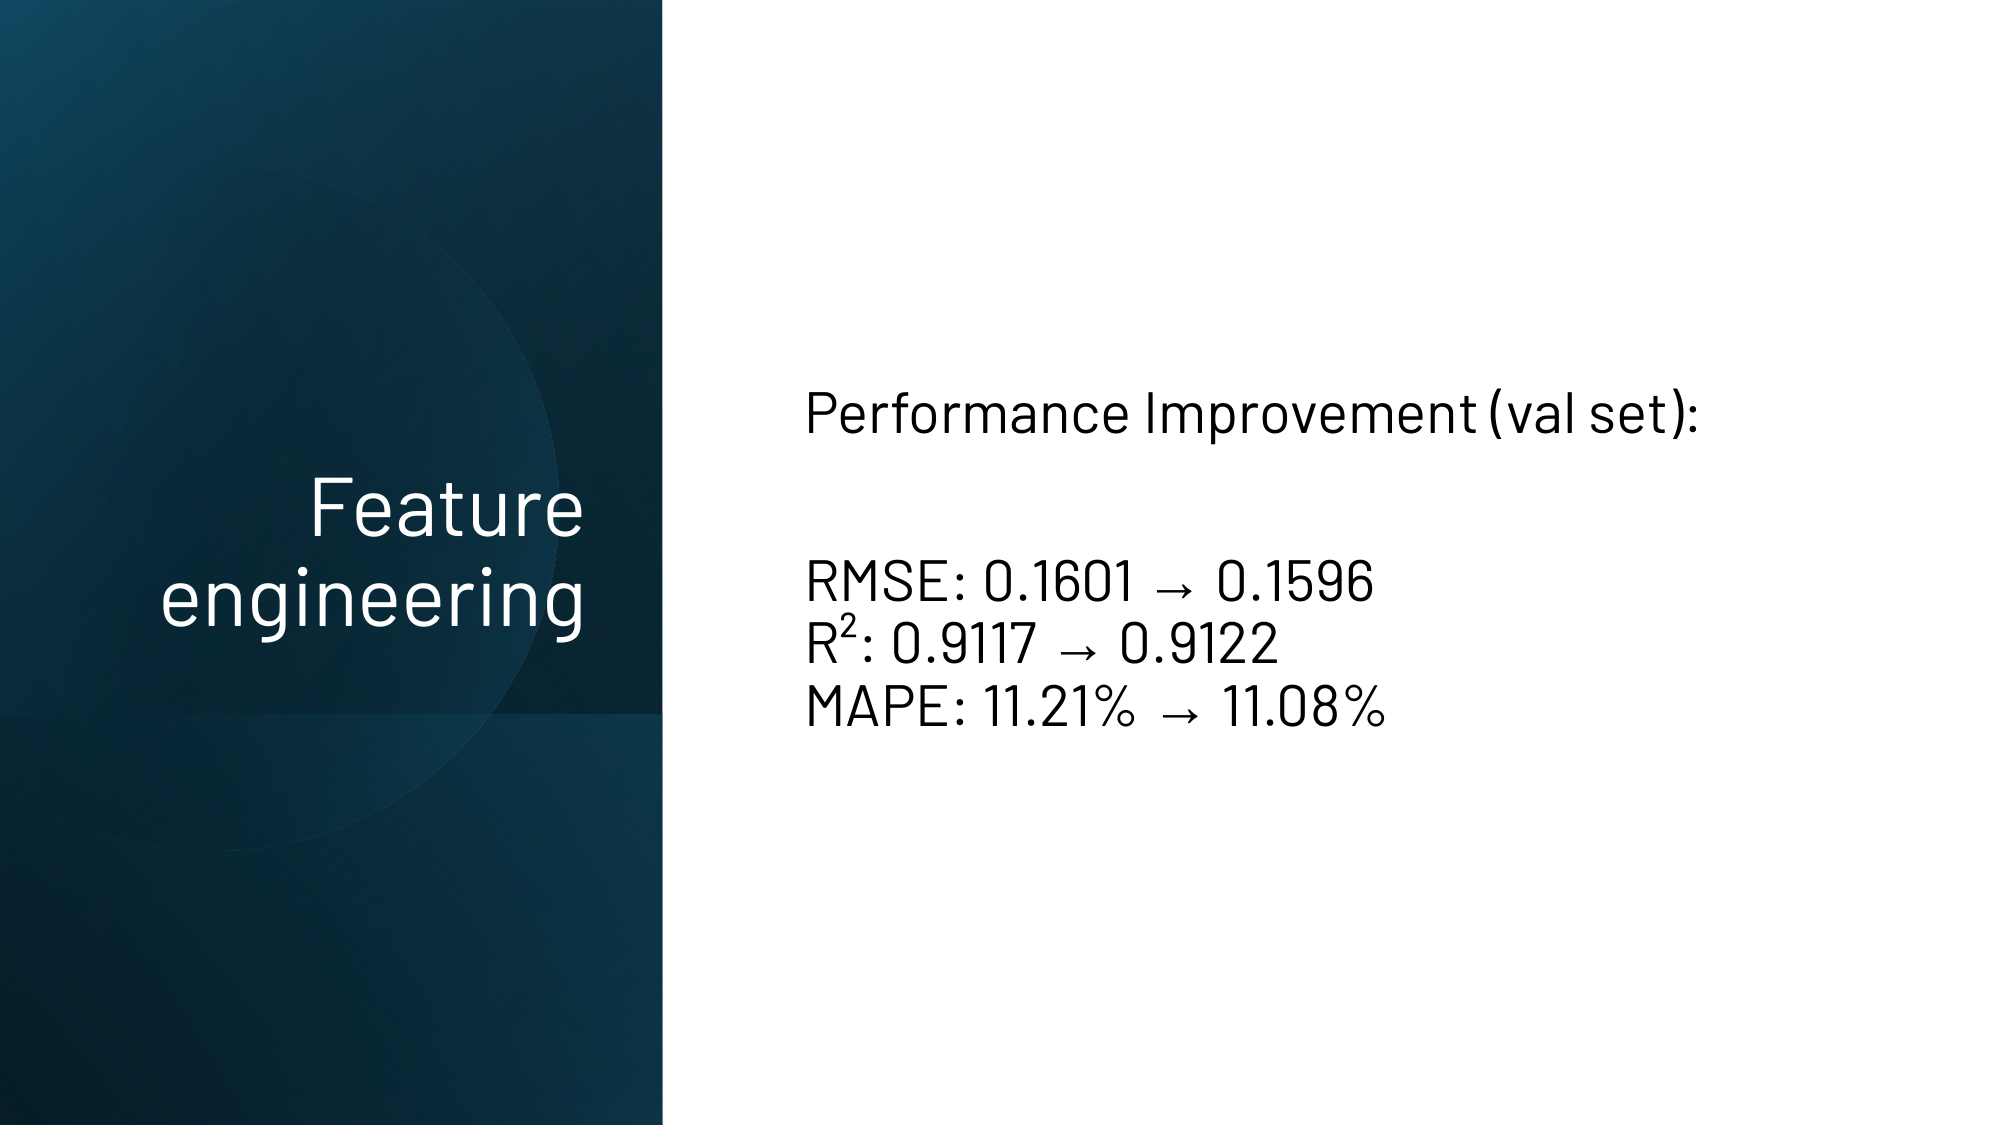

# Feature engineering
Performance Improvement (val set):

RMSE: 0.1601 → 0.1596
R²: 0.9117 → 0.9122
MAPE: 11.21% → 11.08%